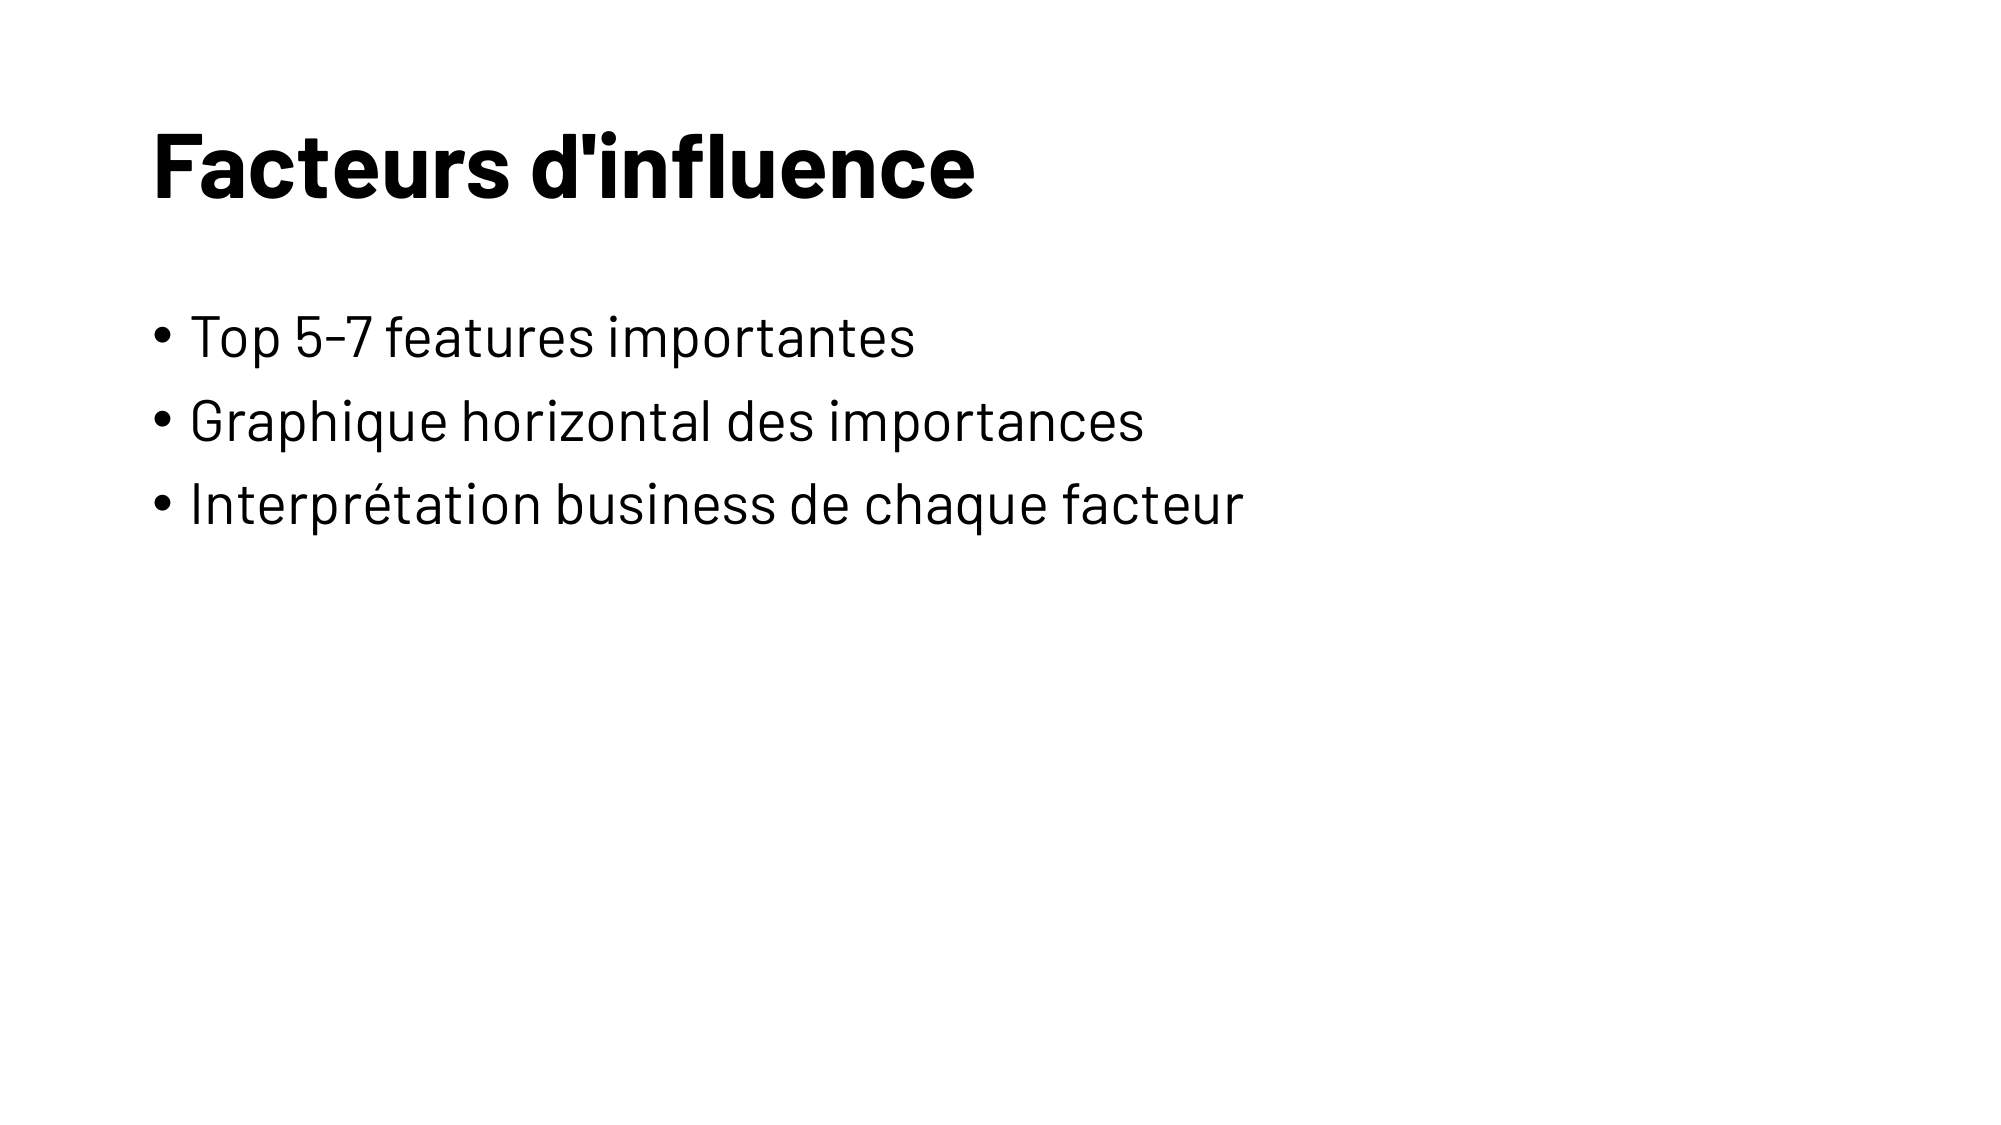

# Facteurs d'influence
Top 5-7 features importantes
Graphique horizontal des importances
Interprétation business de chaque facteur